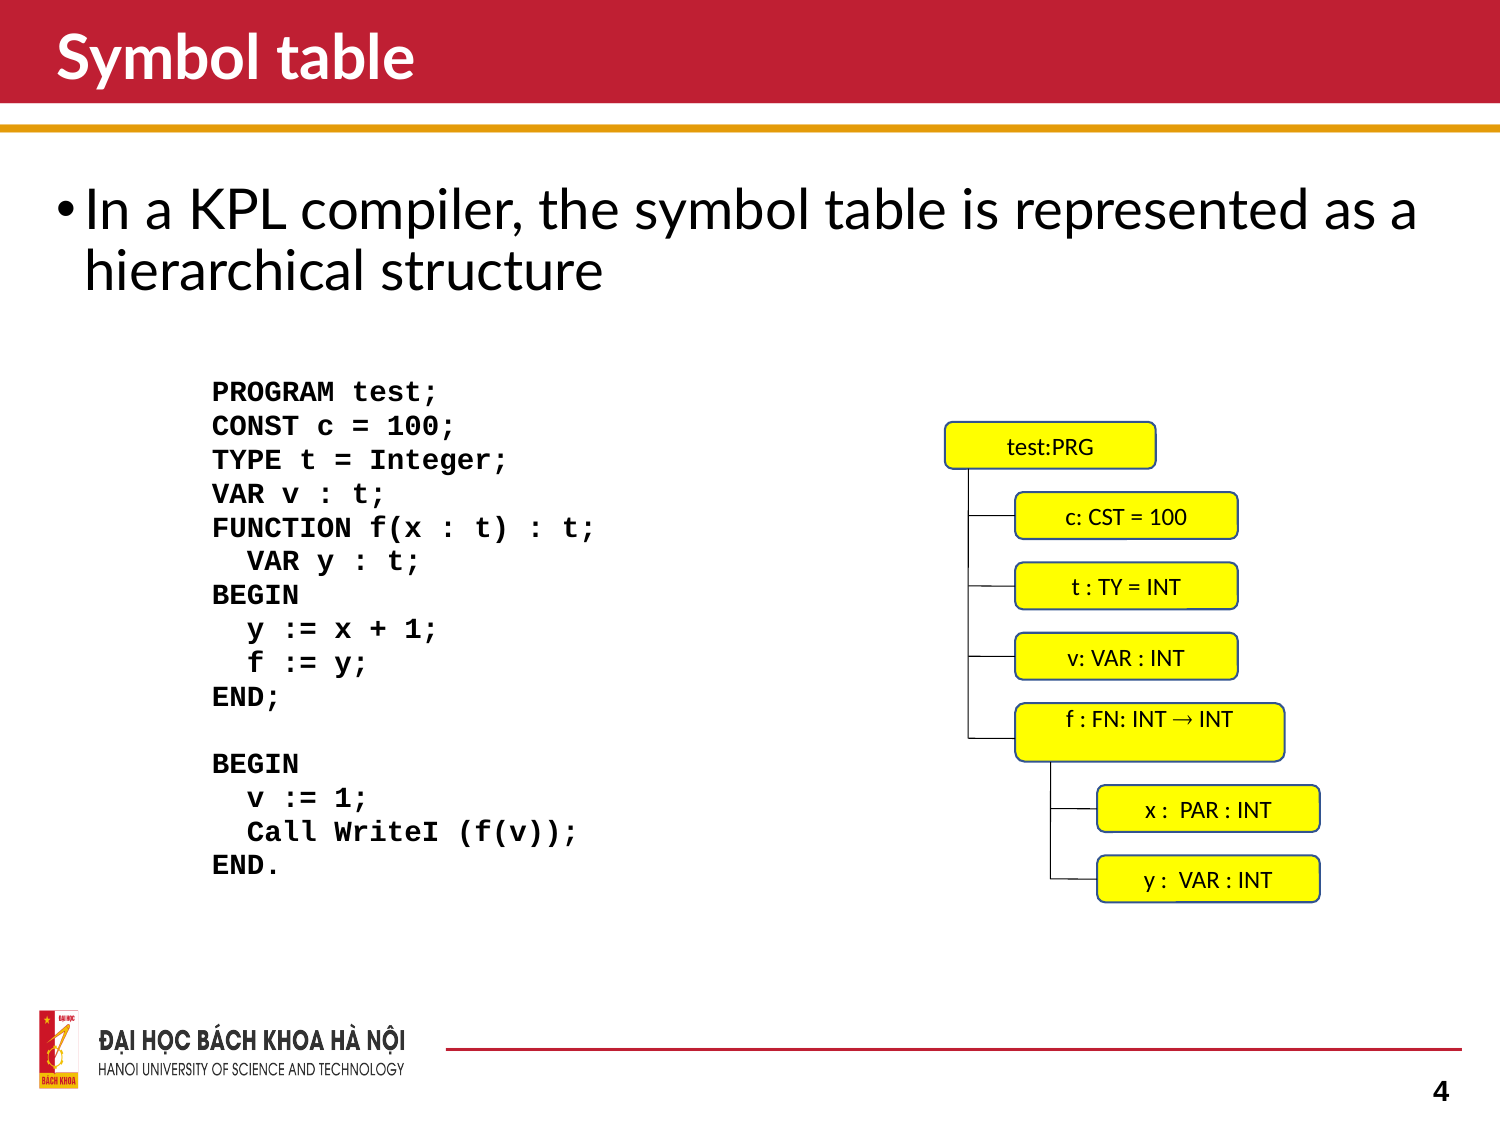

# Symbol table
In a KPL compiler, the symbol table is represented as a hierarchical structure
PROGRAM test;
CONST c = 100;
TYPE t = Integer;
VAR v : t;
FUNCTION f(x : t) : t;
  VAR y : t;
BEGIN
  y := x + 1;
  f := y;
END;

BEGIN
  v := 1;
  Call WriteI (f(v));
END.
test:PRG
c: CST = 100
t : TY = INT
v: VAR : INT
f : FN: INT → INT

x :  PAR : INT
y :  VAR : INT
4